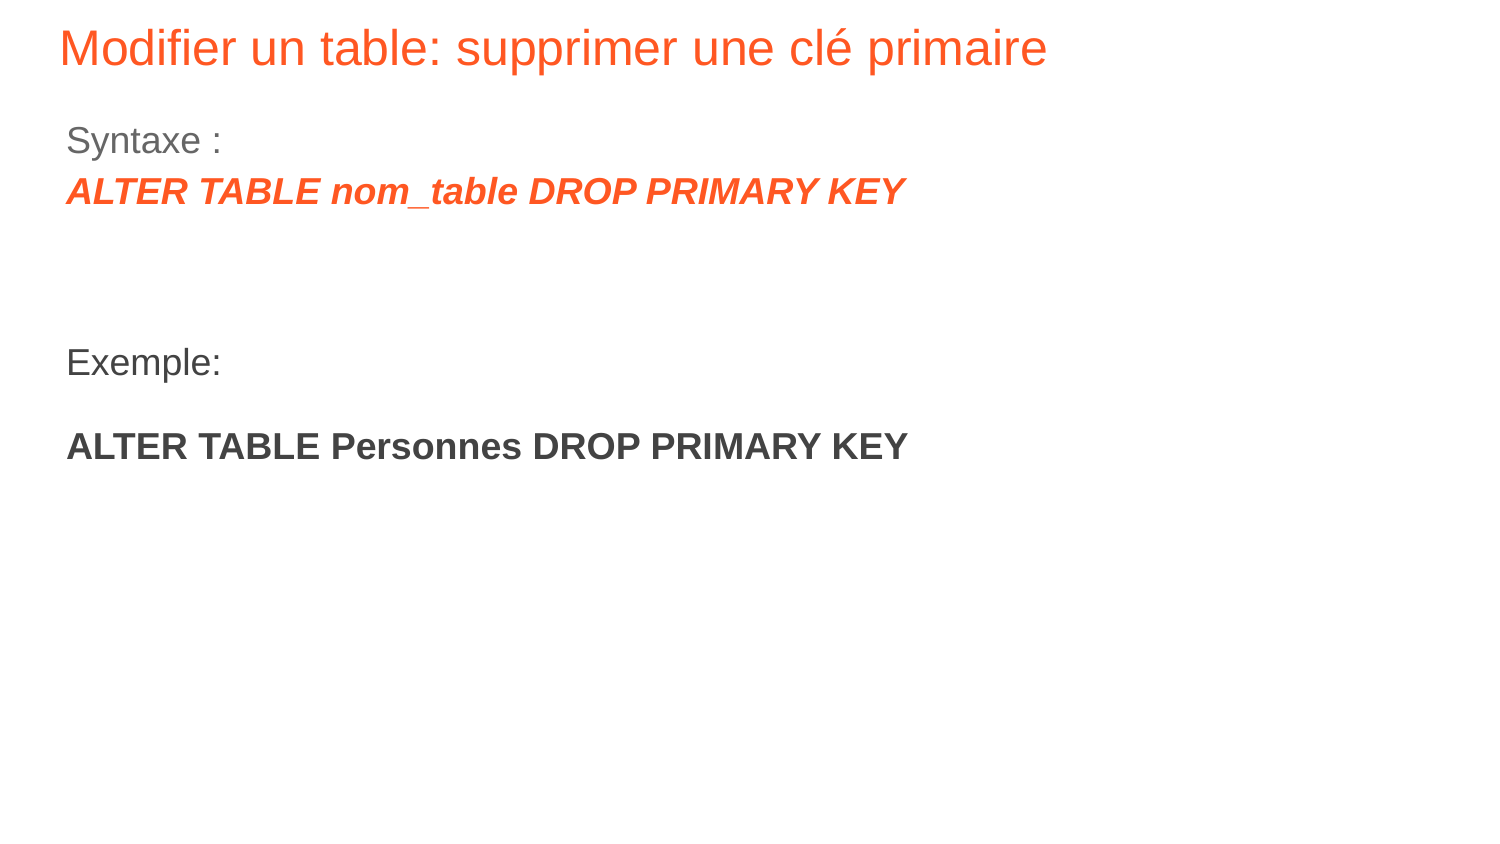

# Modifier un table: supprimer une clé primaire
Syntaxe :
ALTER TABLE nom_table DROP PRIMARY KEY

Exemple:
ALTER TABLE Personnes DROP PRIMARY KEY